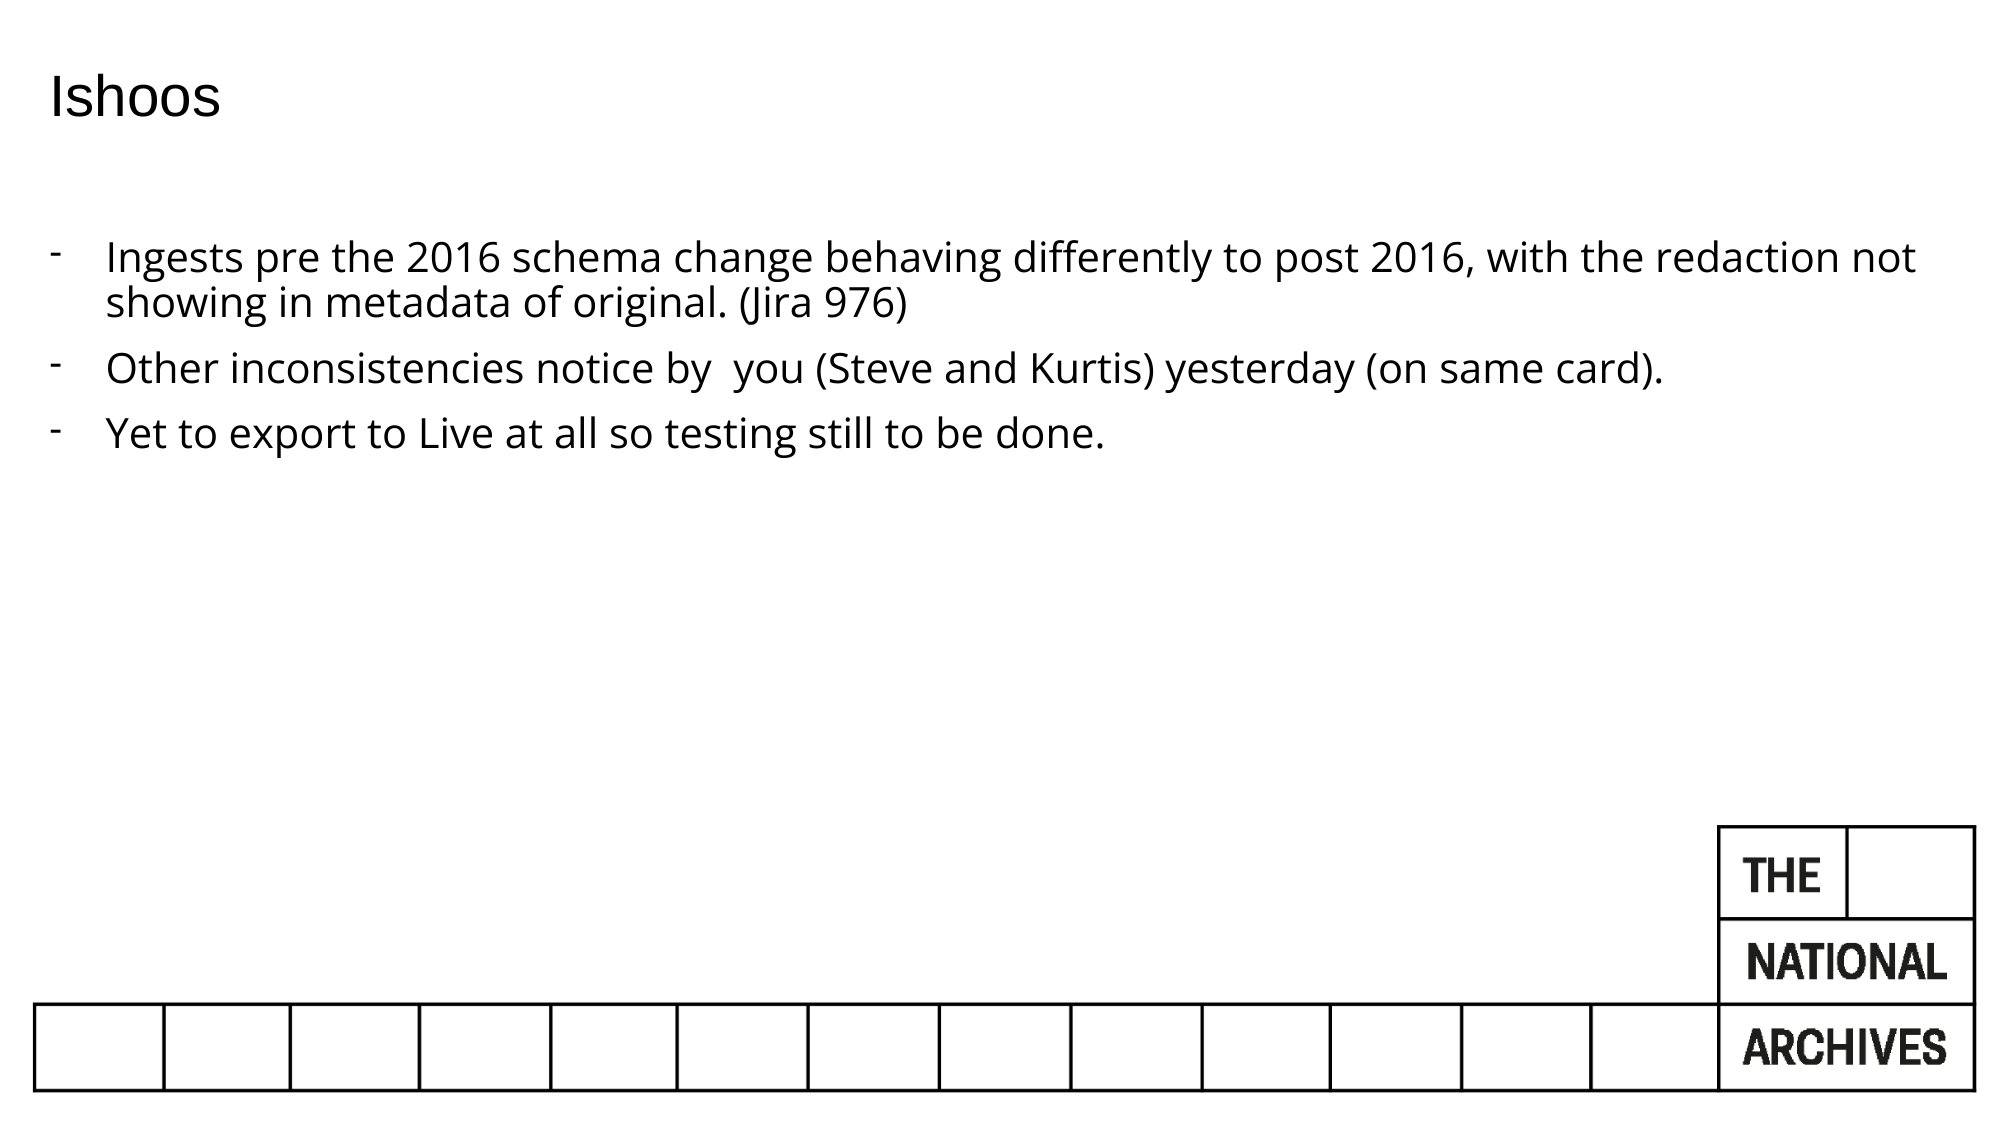

Ishoos
Ingests pre the 2016 schema change behaving differently to post 2016, with the redaction not showing in metadata of original. (Jira 976)
Other inconsistencies notice by  you (Steve and Kurtis) yesterday (on same card).
Yet to export to Live at all so testing still to be done.